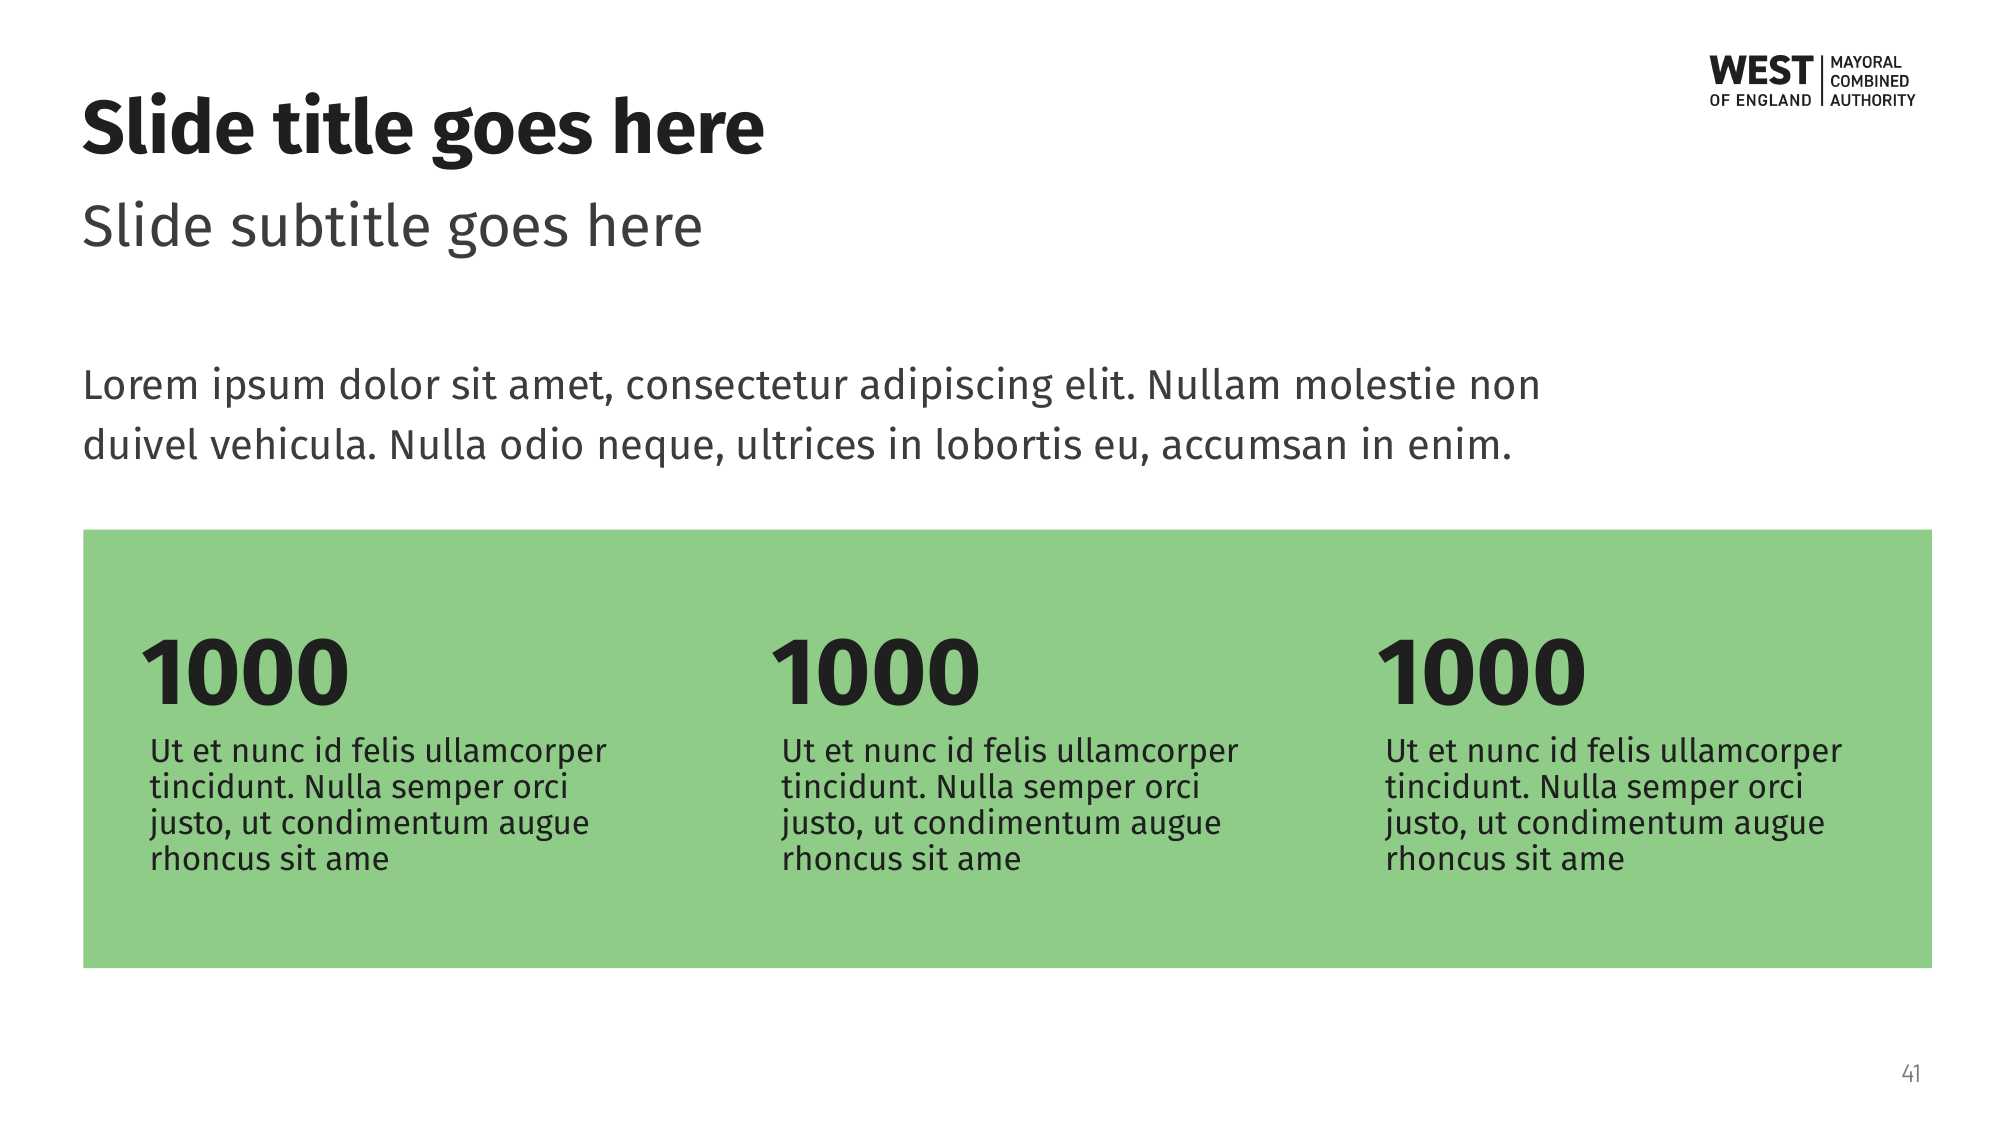

# Slide title goes here
Slide subtitle goes here
Lorem ipsum dolor sit amet, consectetur adipiscing elit. Nullam molestie non
duivel vehicula. Nulla odio neque, ultrices in lobortis eu, accumsan in enim.

1000
1000
1000
Ut et nunc id felis ullamcorper tincidunt. Nulla semper orci justo, ut condimentum augue rhoncus sit ame
Ut et nunc id felis ullamcorper tincidunt. Nulla semper orci justo, ut condimentum augue rhoncus sit ame
Ut et nunc id felis ullamcorper tincidunt. Nulla semper orci justo, ut condimentum augue rhoncus sit ame
41